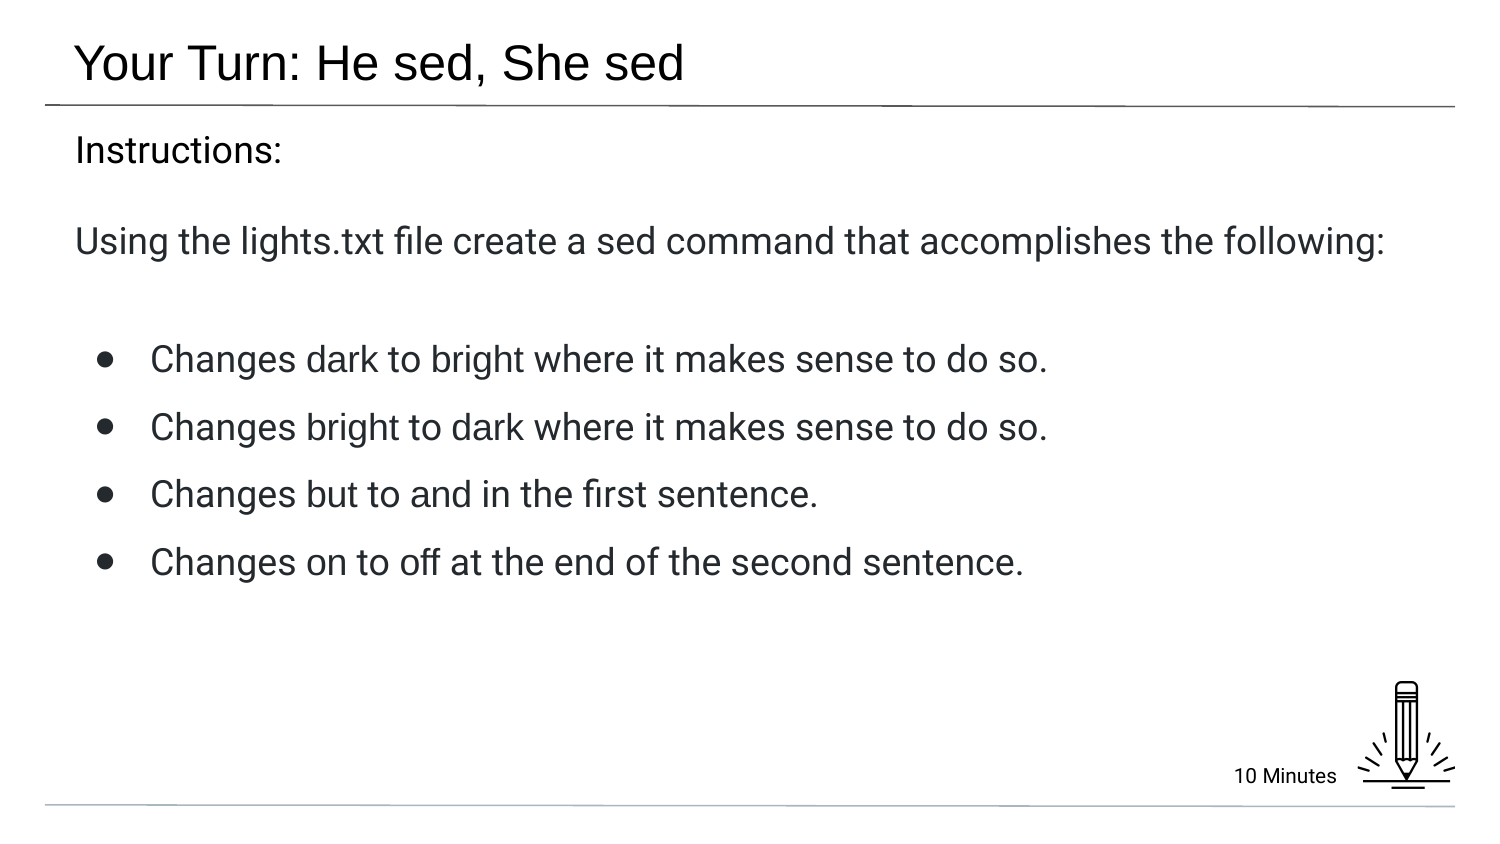

# Your Turn: He sed, She sed
Instructions:
Using the lights.txt file create a sed command that accomplishes the following:
Changes dark to bright where it makes sense to do so.
Changes bright to dark where it makes sense to do so.
Changes but to and in the first sentence.
Changes on to off at the end of the second sentence.
10 Minutes